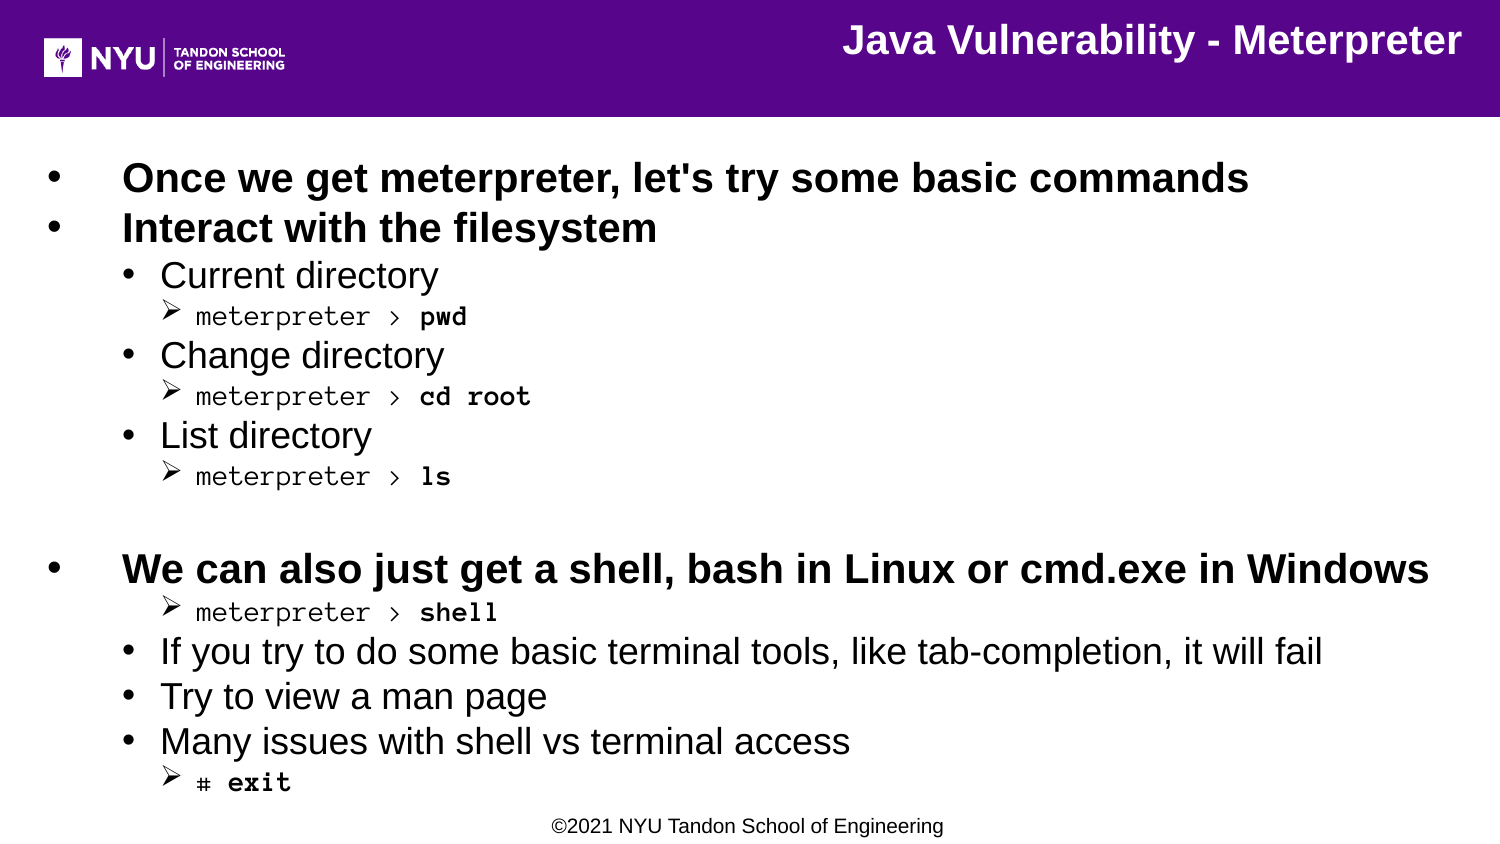

Java Vulnerability - Meterpreter

Once we get meterpreter, let's try some basic commands
Interact with the filesystem
Current directory
meterpreter > pwd
Change directory
meterpreter > cd root
List directory
meterpreter > ls

We can also just get a shell, bash in Linux or cmd.exe in Windows
meterpreter > shell
If you try to do some basic terminal tools, like tab-completion, it will fail
Try to view a man page
Many issues with shell vs terminal access
# exit